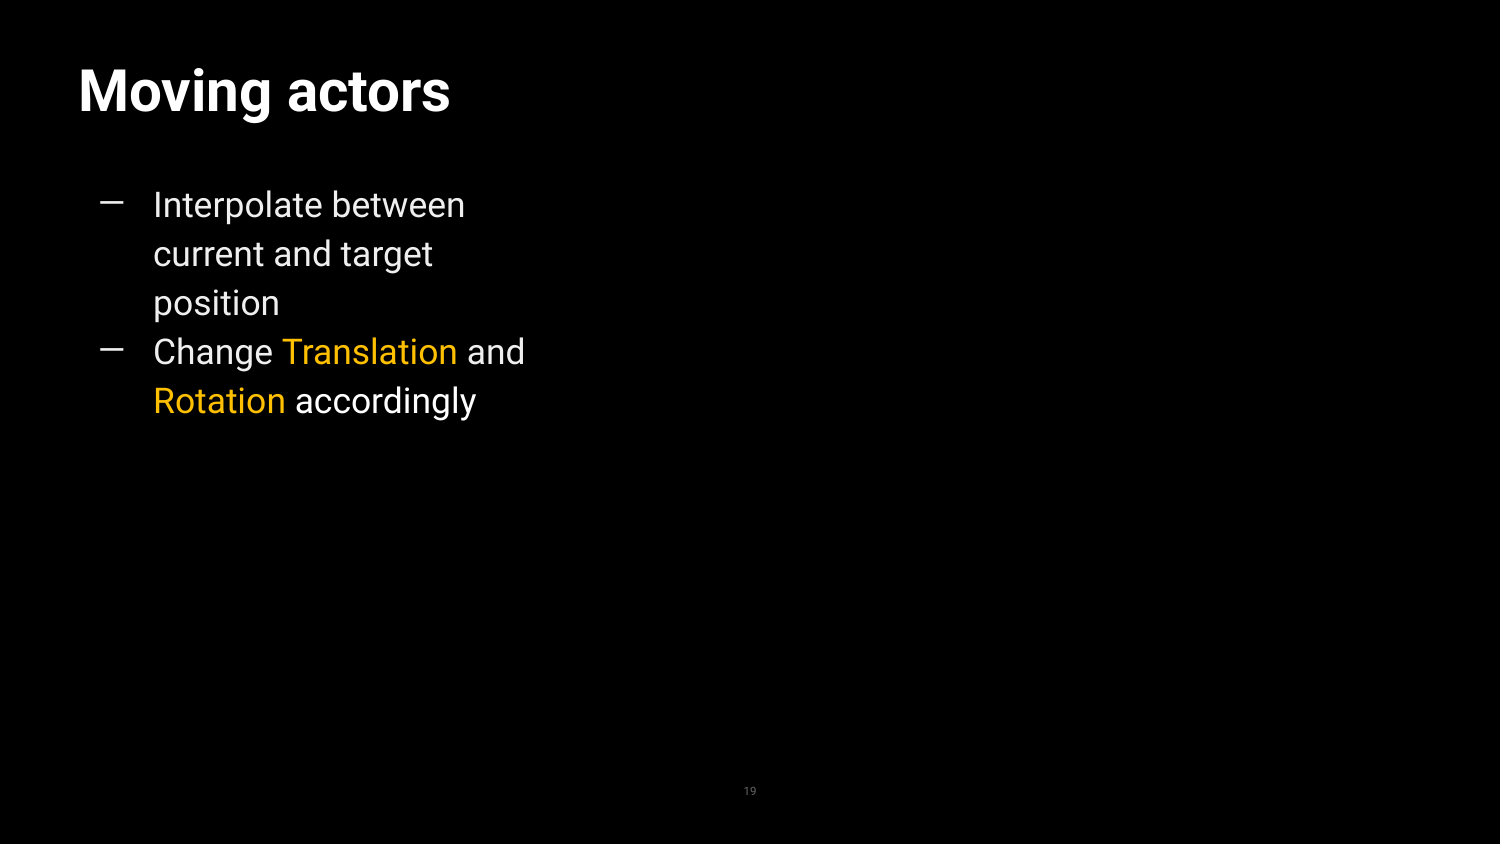

# Moving actors
struct ActorSystemJob : IJobForEach<Translation, Rotation, ActorComponent>
{
     public float deltaTime;

     public void Execute(ref Translation translation,
         ref Rotation rotation,
         ref ActorComponent actor )
         {
         var direction = actor.target_positon - actor.position;

         if (math.length(direction) > 0.1f)
         {
             direction = math.normalize(direction);
             rotation.Value= quaternion.LookRotation(direction, math.up());
             translation.Value = translation.Value + direction * deltaTime;
             actor.position = translation.Value;
         }
         else
         {
             translation.Value = actor.target_positon;
             actor.position = translation.Value;
         }
     }
 }
Interpolate between current and target position
Change Translation and Rotation accordingly

19